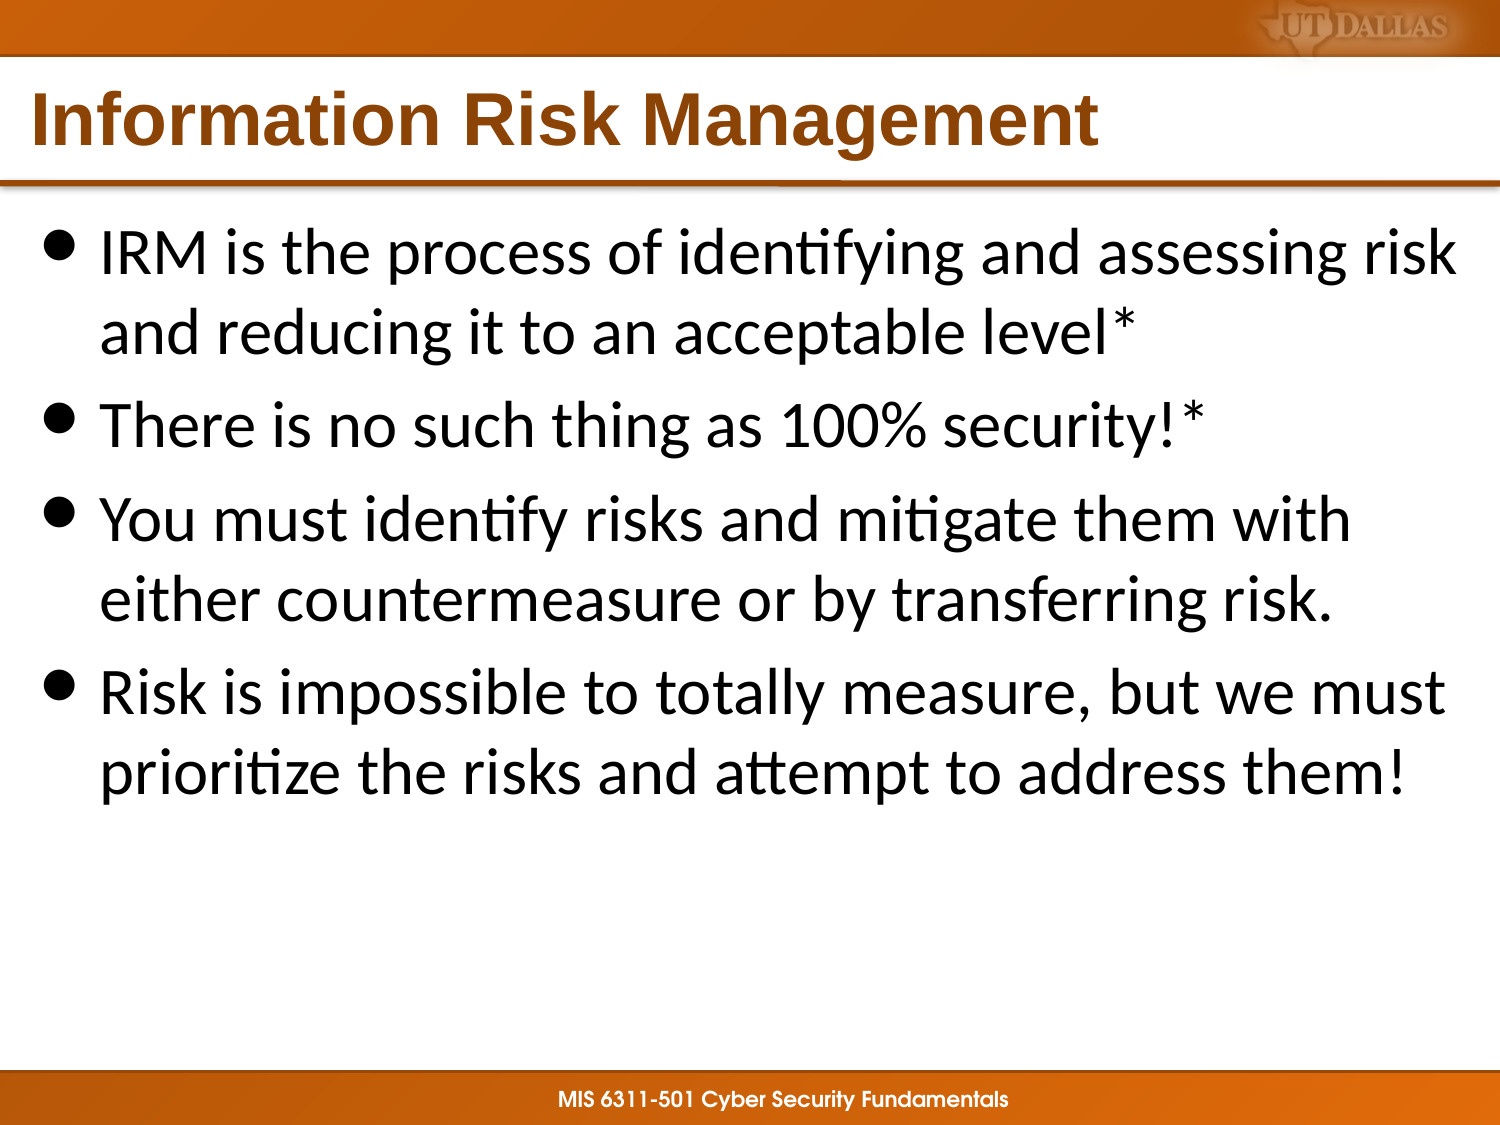

# Information Risk Management
IRM is the process of identifying and assessing risk and reducing it to an acceptable level*
There is no such thing as 100% security!*
You must identify risks and mitigate them with either countermeasure or by transferring risk.
Risk is impossible to totally measure, but we must prioritize the risks and attempt to address them!